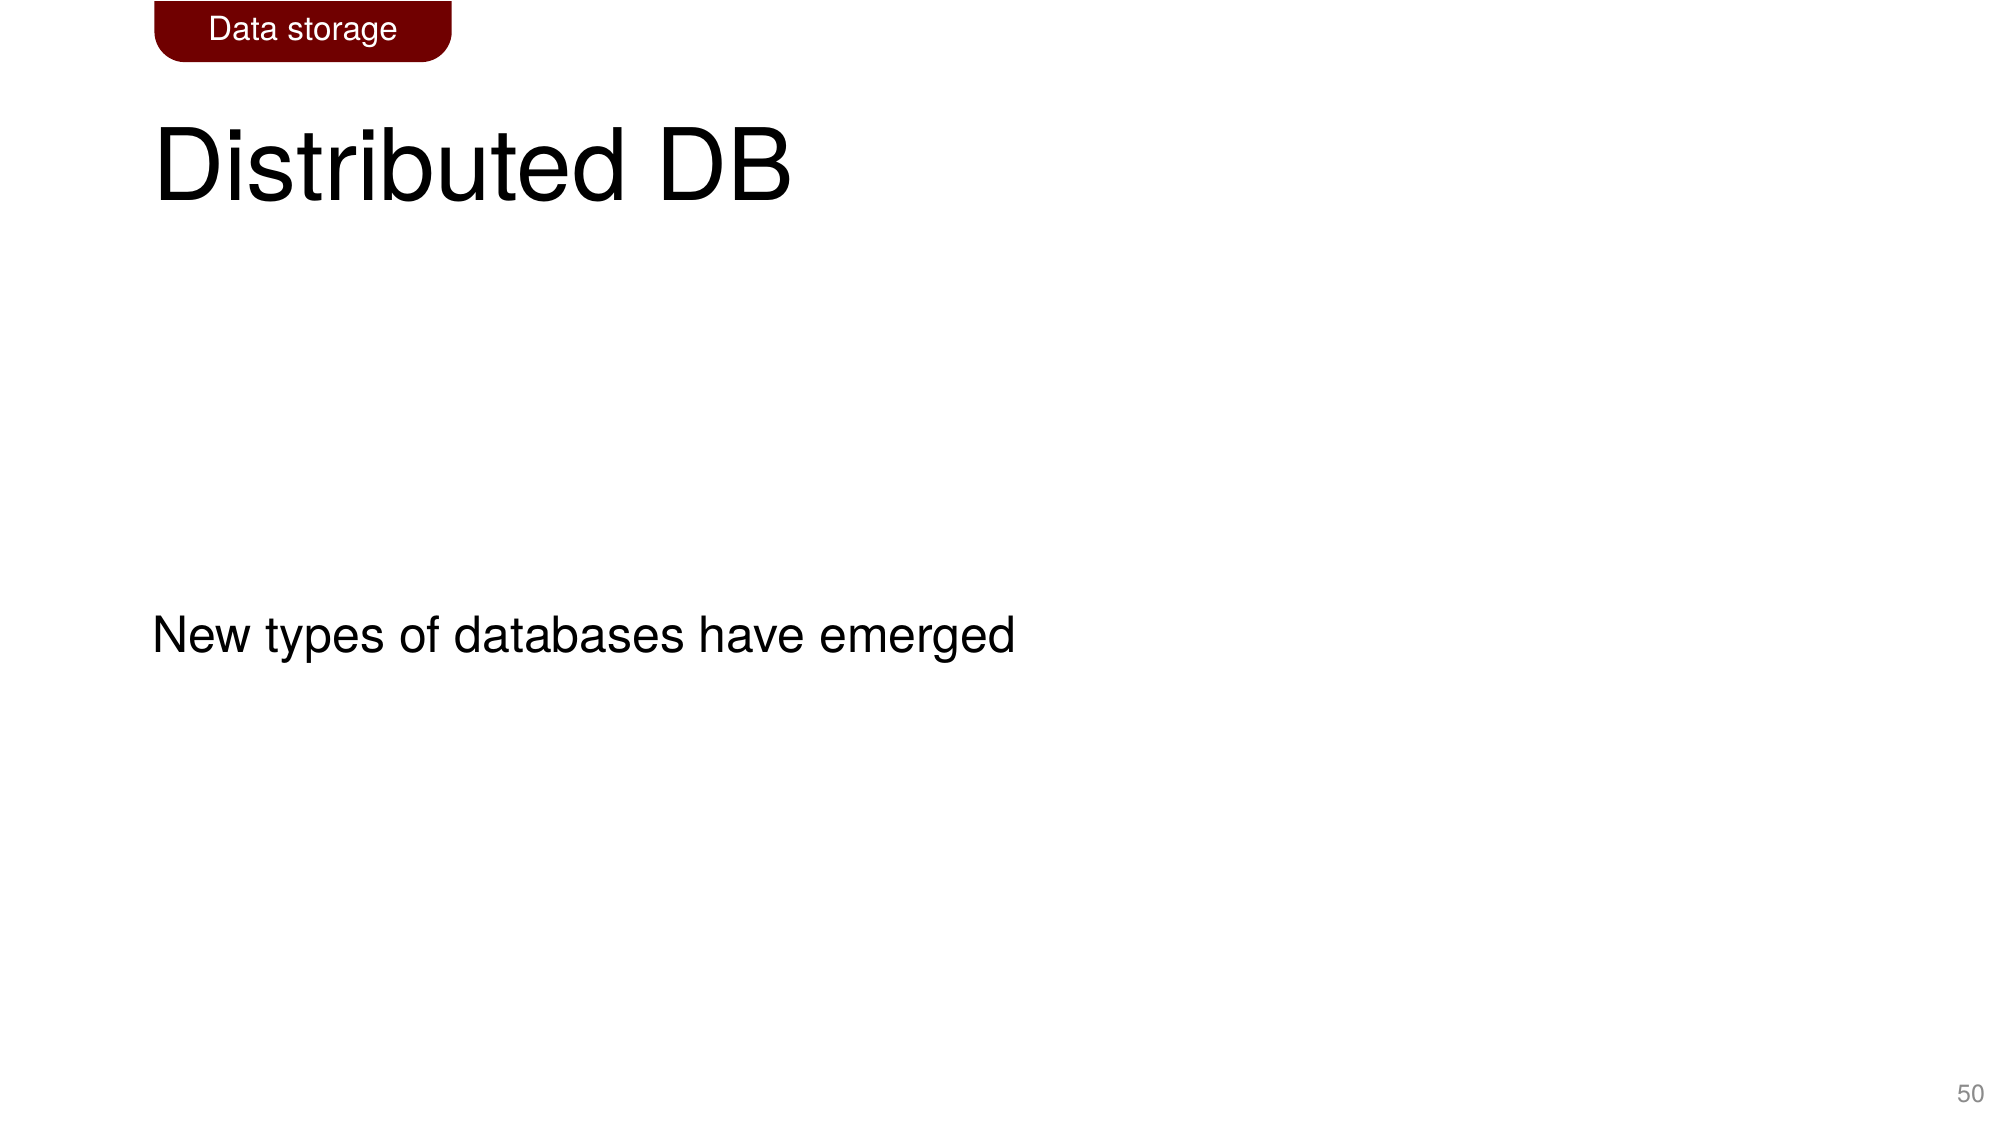

Data storage
# Distributed DB
New types of databases have emerged
50